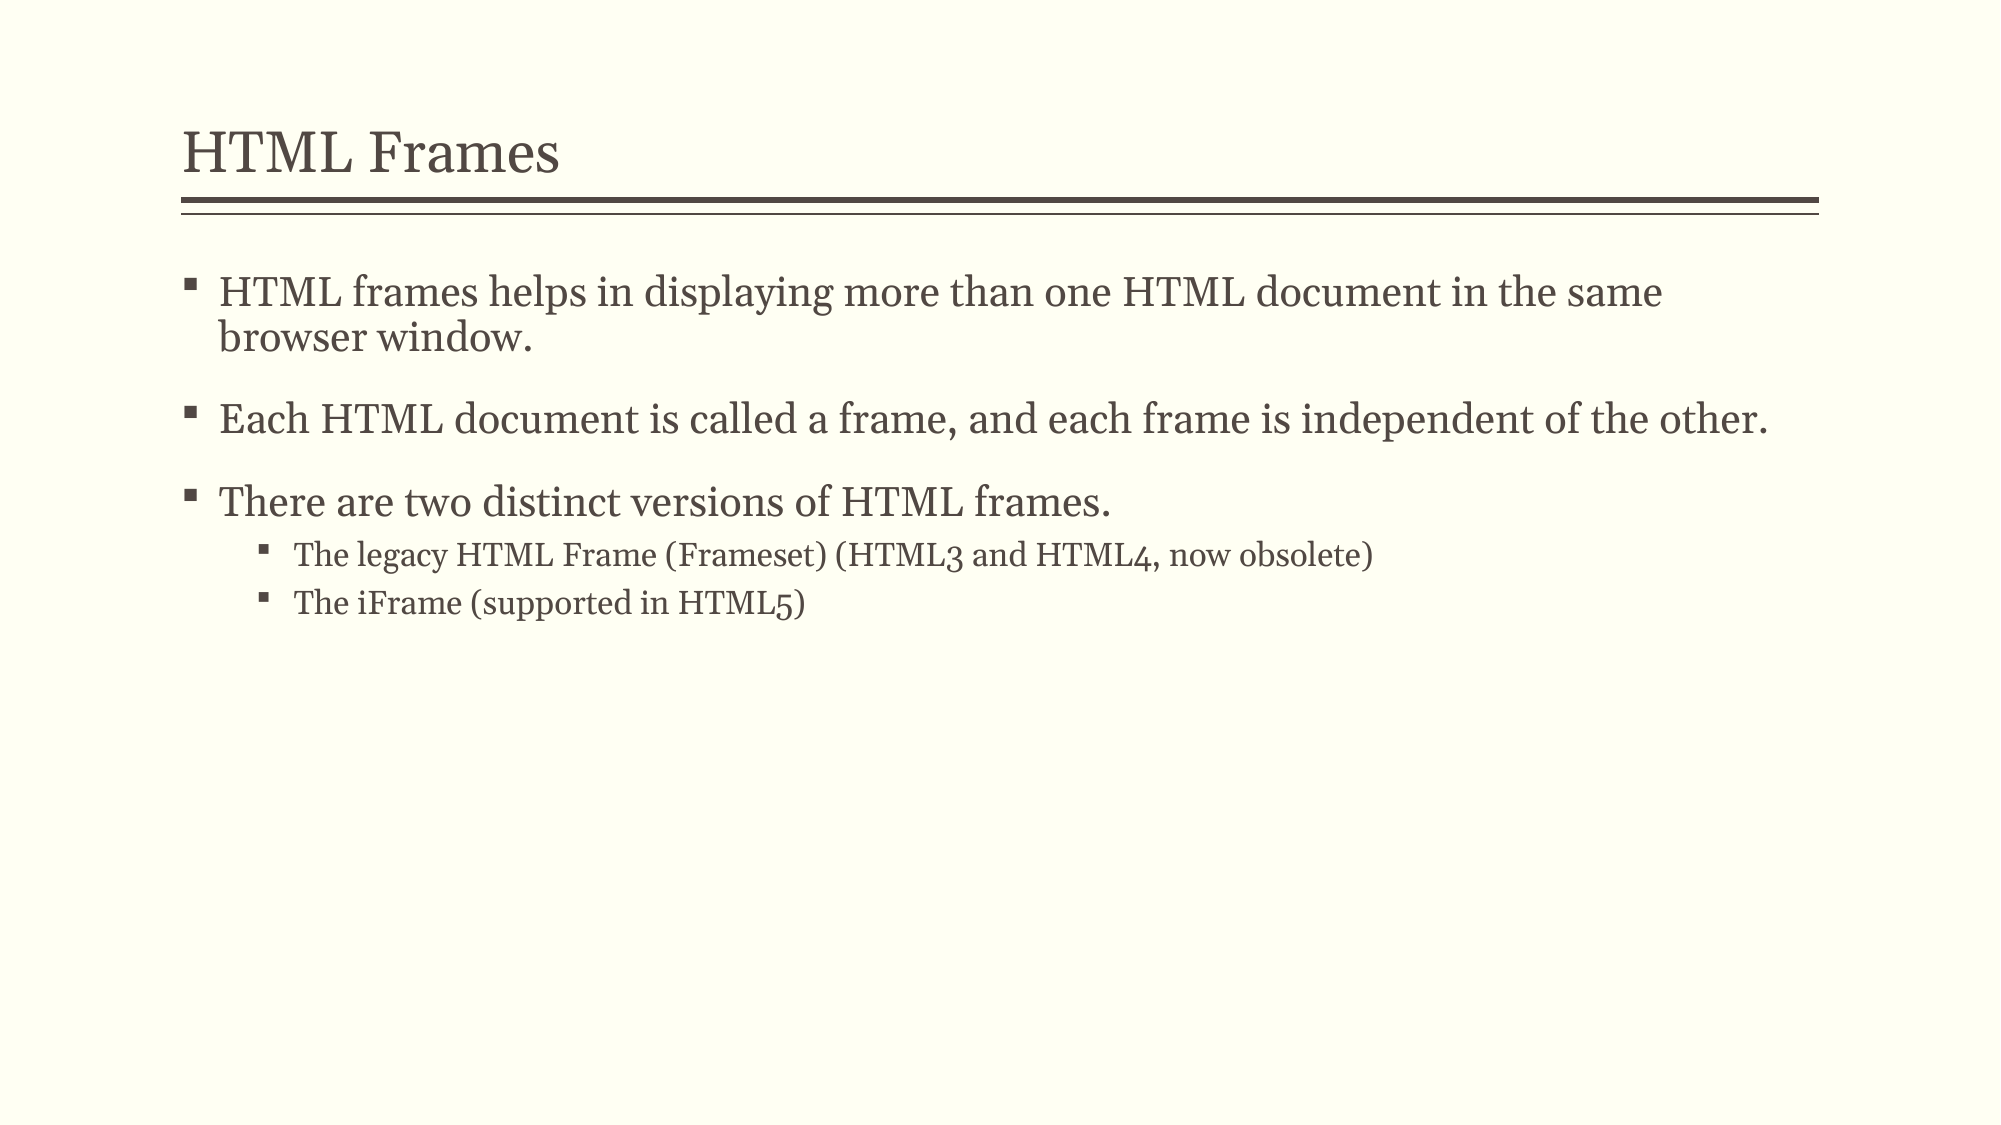

# HTML Frames
HTML frames helps in displaying more than one HTML document in the same browser window.
Each HTML document is called a frame, and each frame is independent of the other.
There are two distinct versions of HTML frames.
The legacy HTML Frame (Frameset) (HTML3 and HTML4, now obsolete)
The iFrame (supported in HTML5)